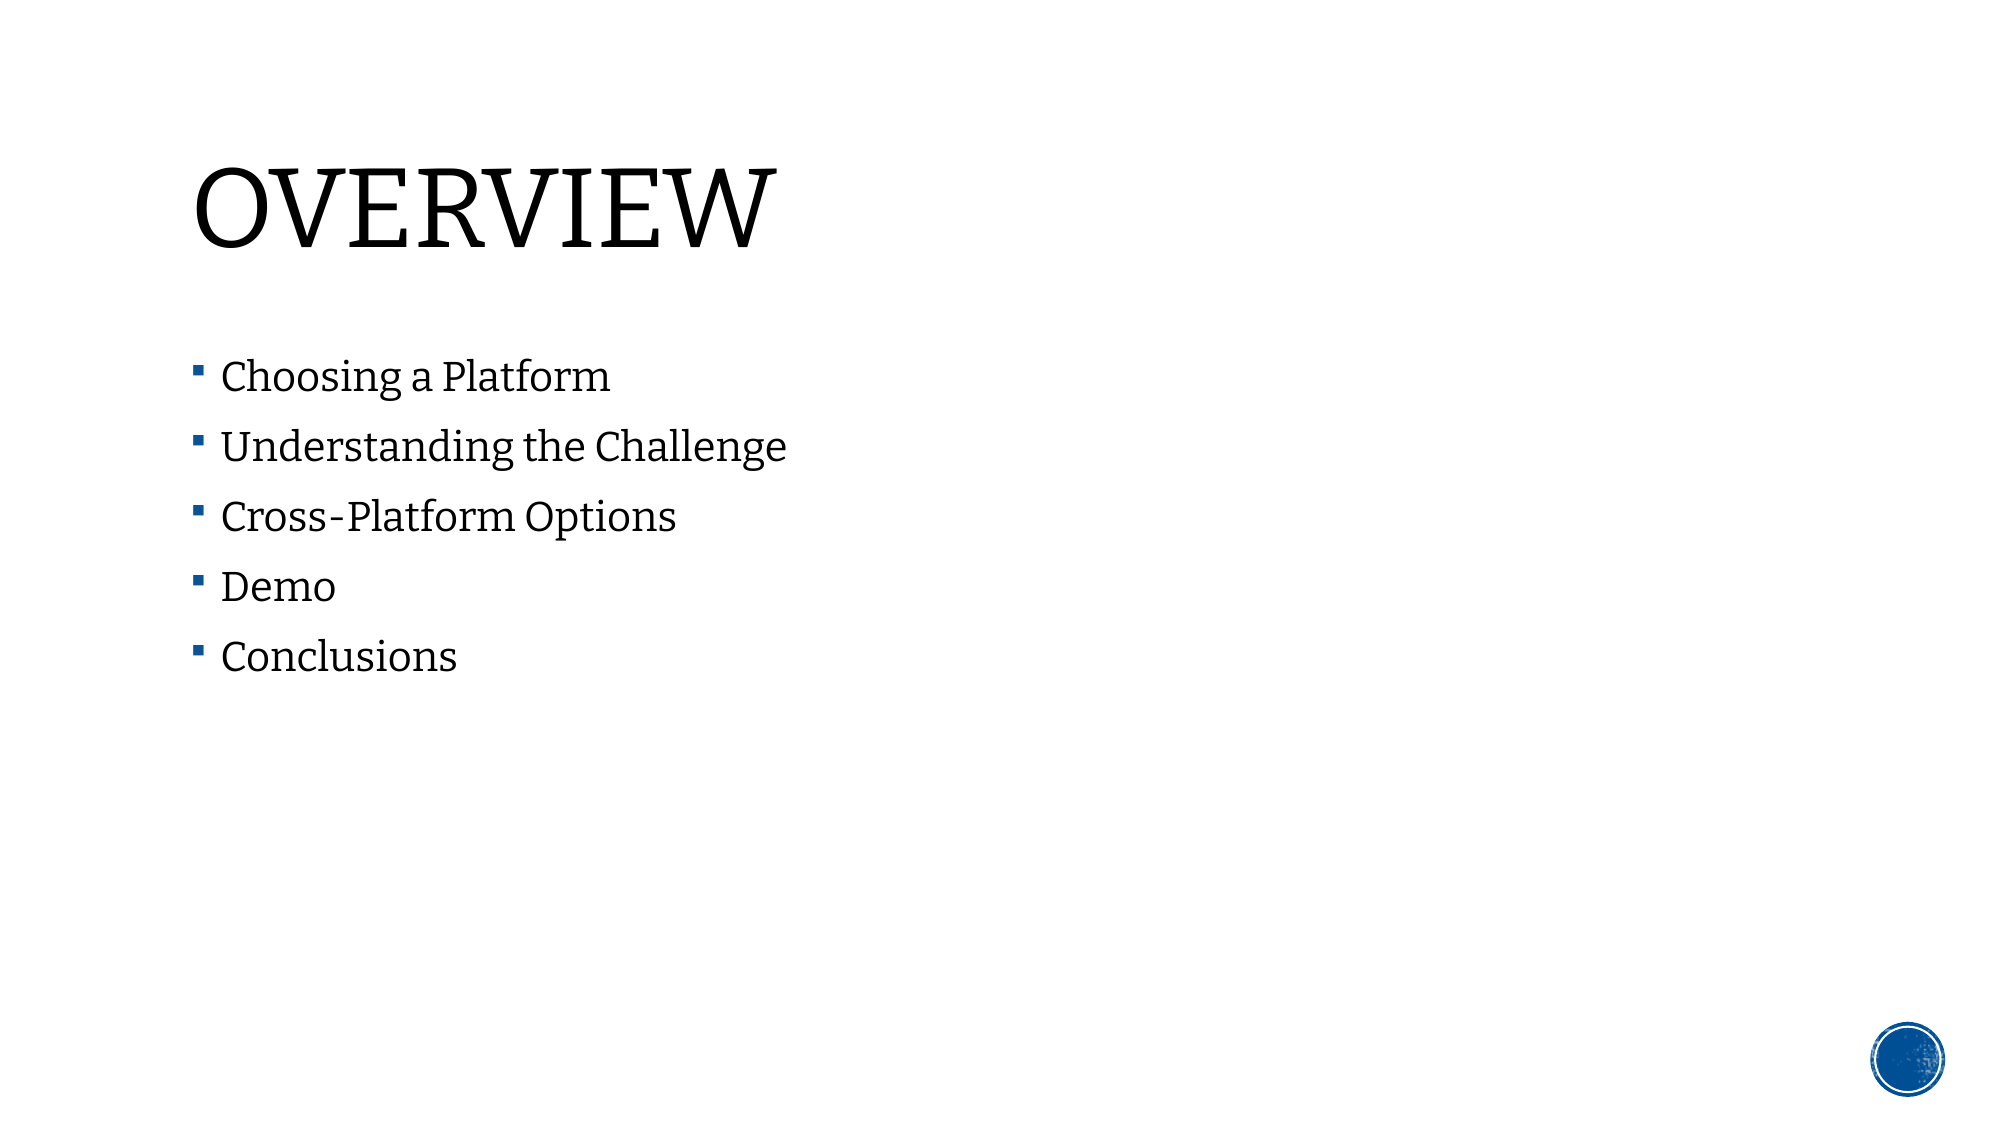

# Overview
Choosing a Platform
Understanding the Challenge
Cross-Platform Options
Demo
Conclusions